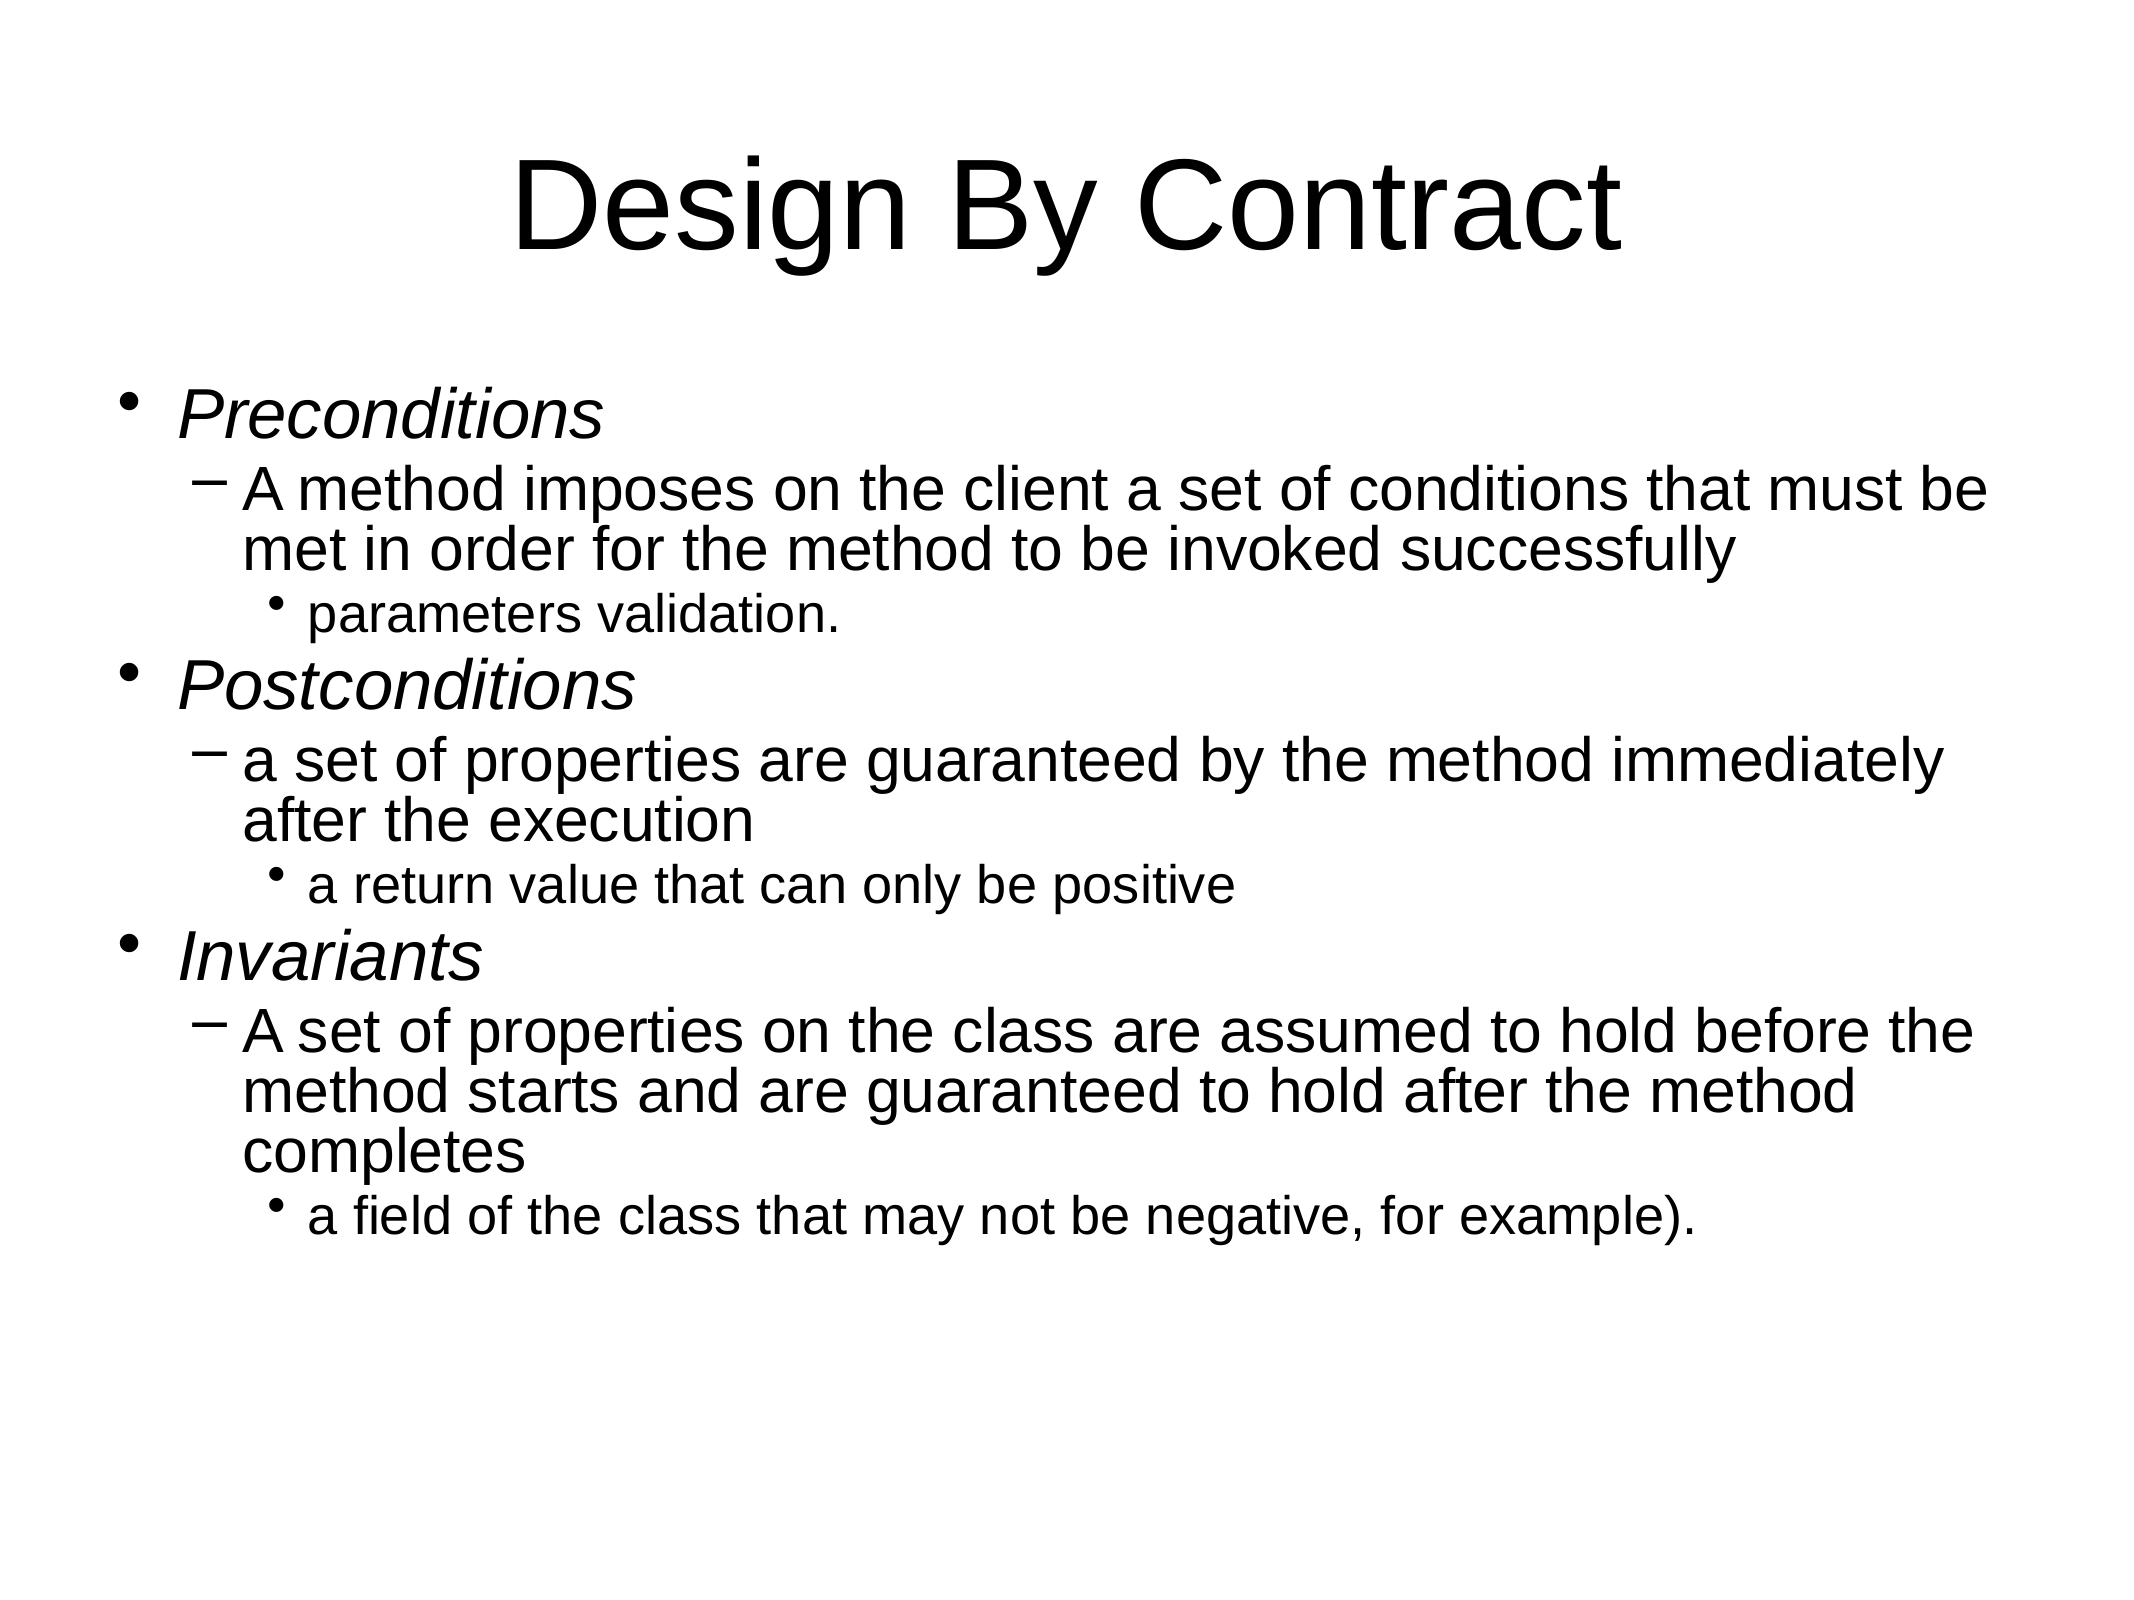

Design By Contract
Preconditions
A method imposes on the client a set of conditions that must be met in order for the method to be invoked successfully
parameters validation.
Postconditions
a set of properties are guaranteed by the method immediately after the execution
a return value that can only be positive
Invariants
A set of properties on the class are assumed to hold before the method starts and are guaranteed to hold after the method completes
a field of the class that may not be negative, for example).